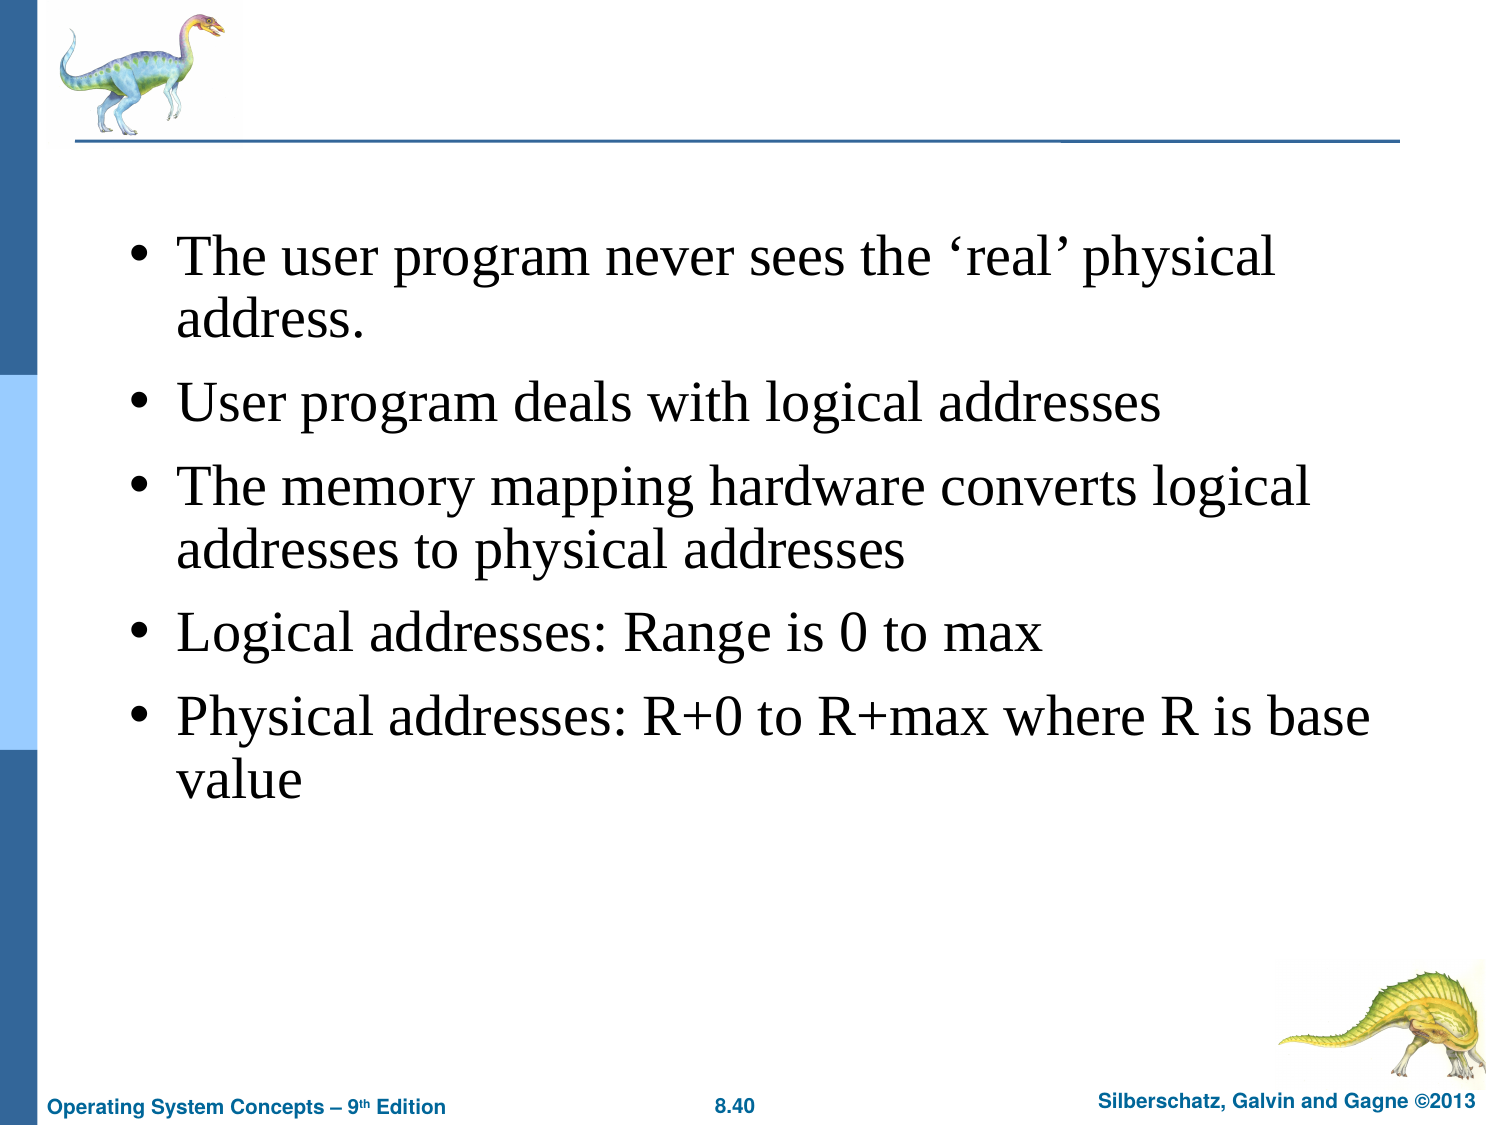

The user program never sees the ‘real’ physical address.
User program deals with logical addresses
The memory mapping hardware converts logical addresses to physical addresses
Logical addresses: Range is 0 to max
Physical addresses: R+0 to R+max where R is base value